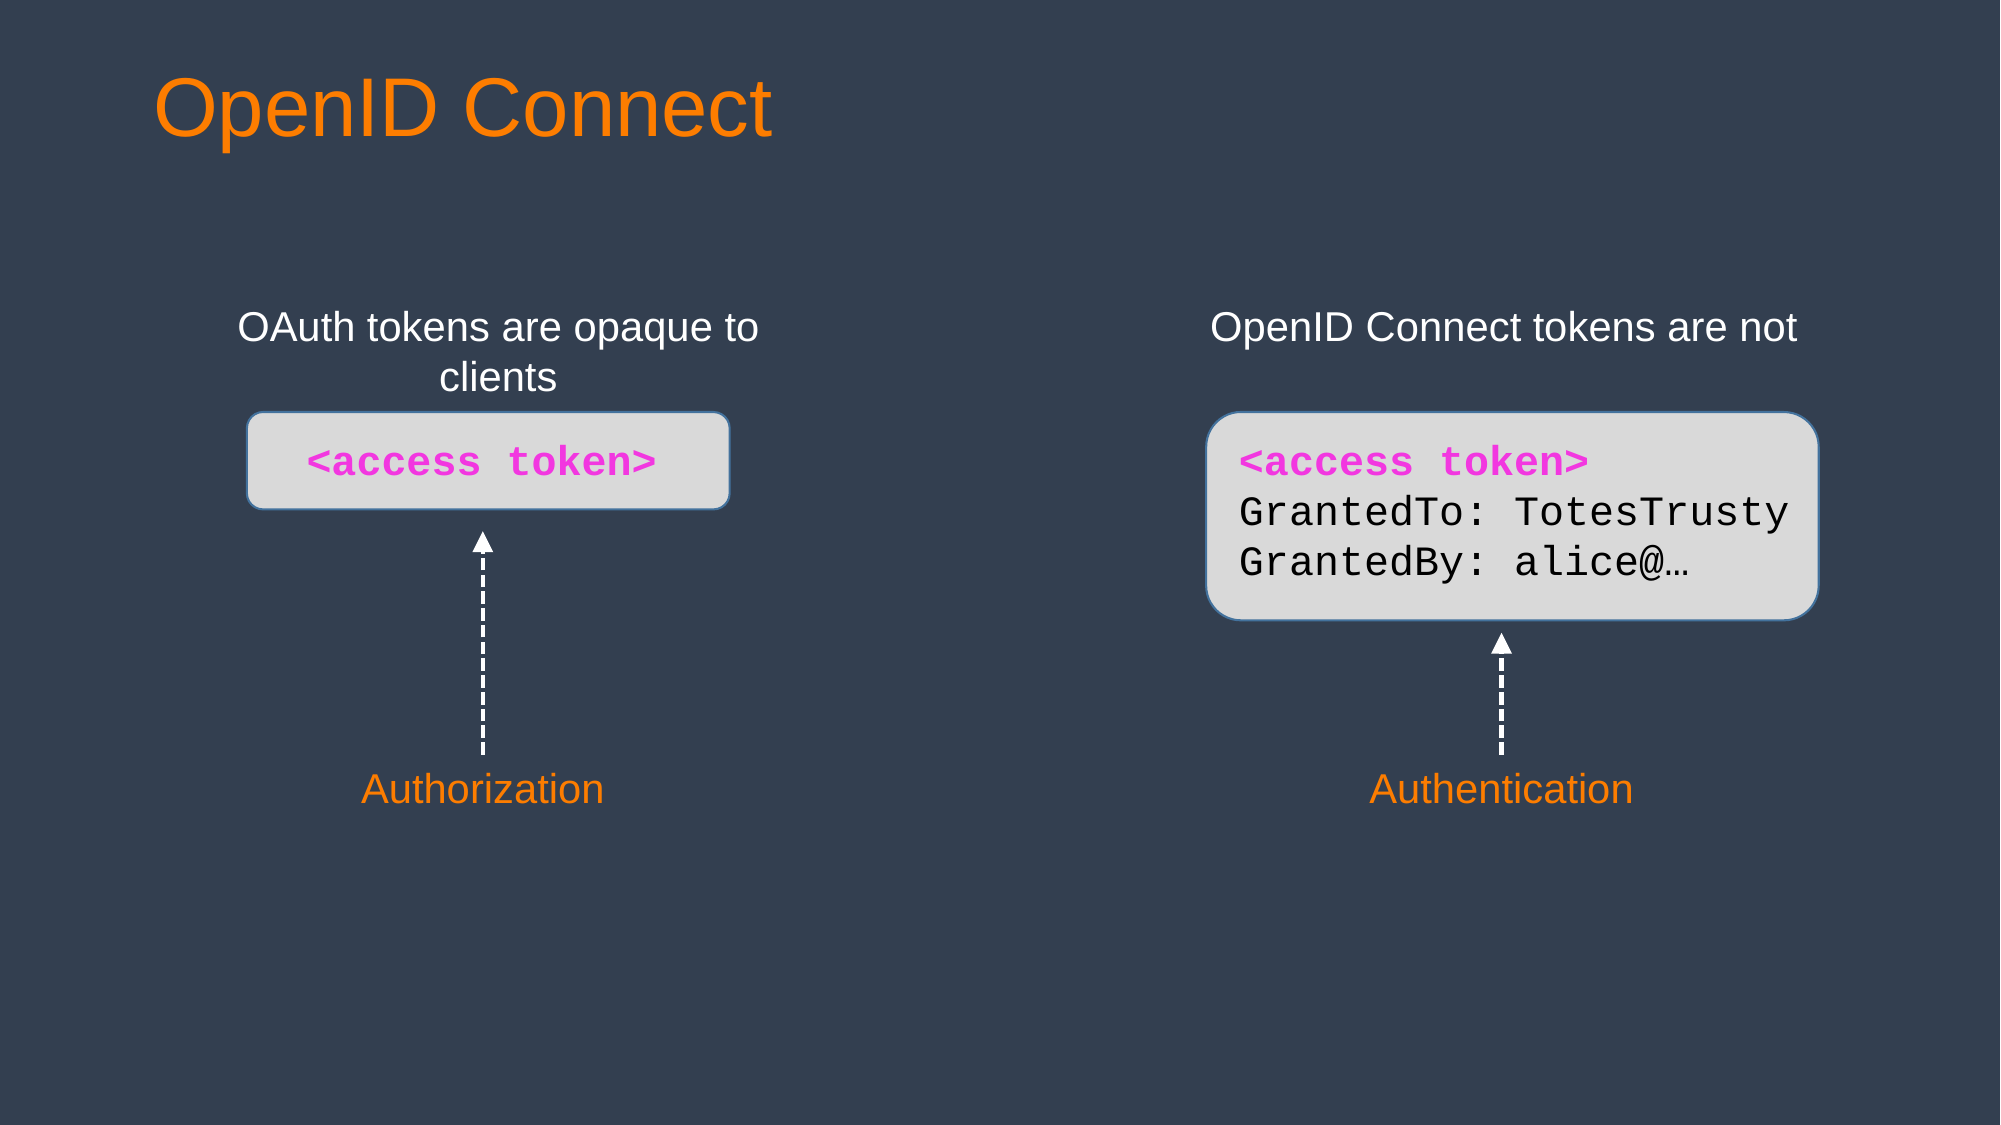

JWT / "Jot" / "Jot tokens"

OpenID Connect
OAuth tokens are opaque to clients
OpenID Connect tokens are not

<access token>
<access token>
GrantedTo: TotesTrusty
GrantedBy: alice@…
Authorization
Authentication